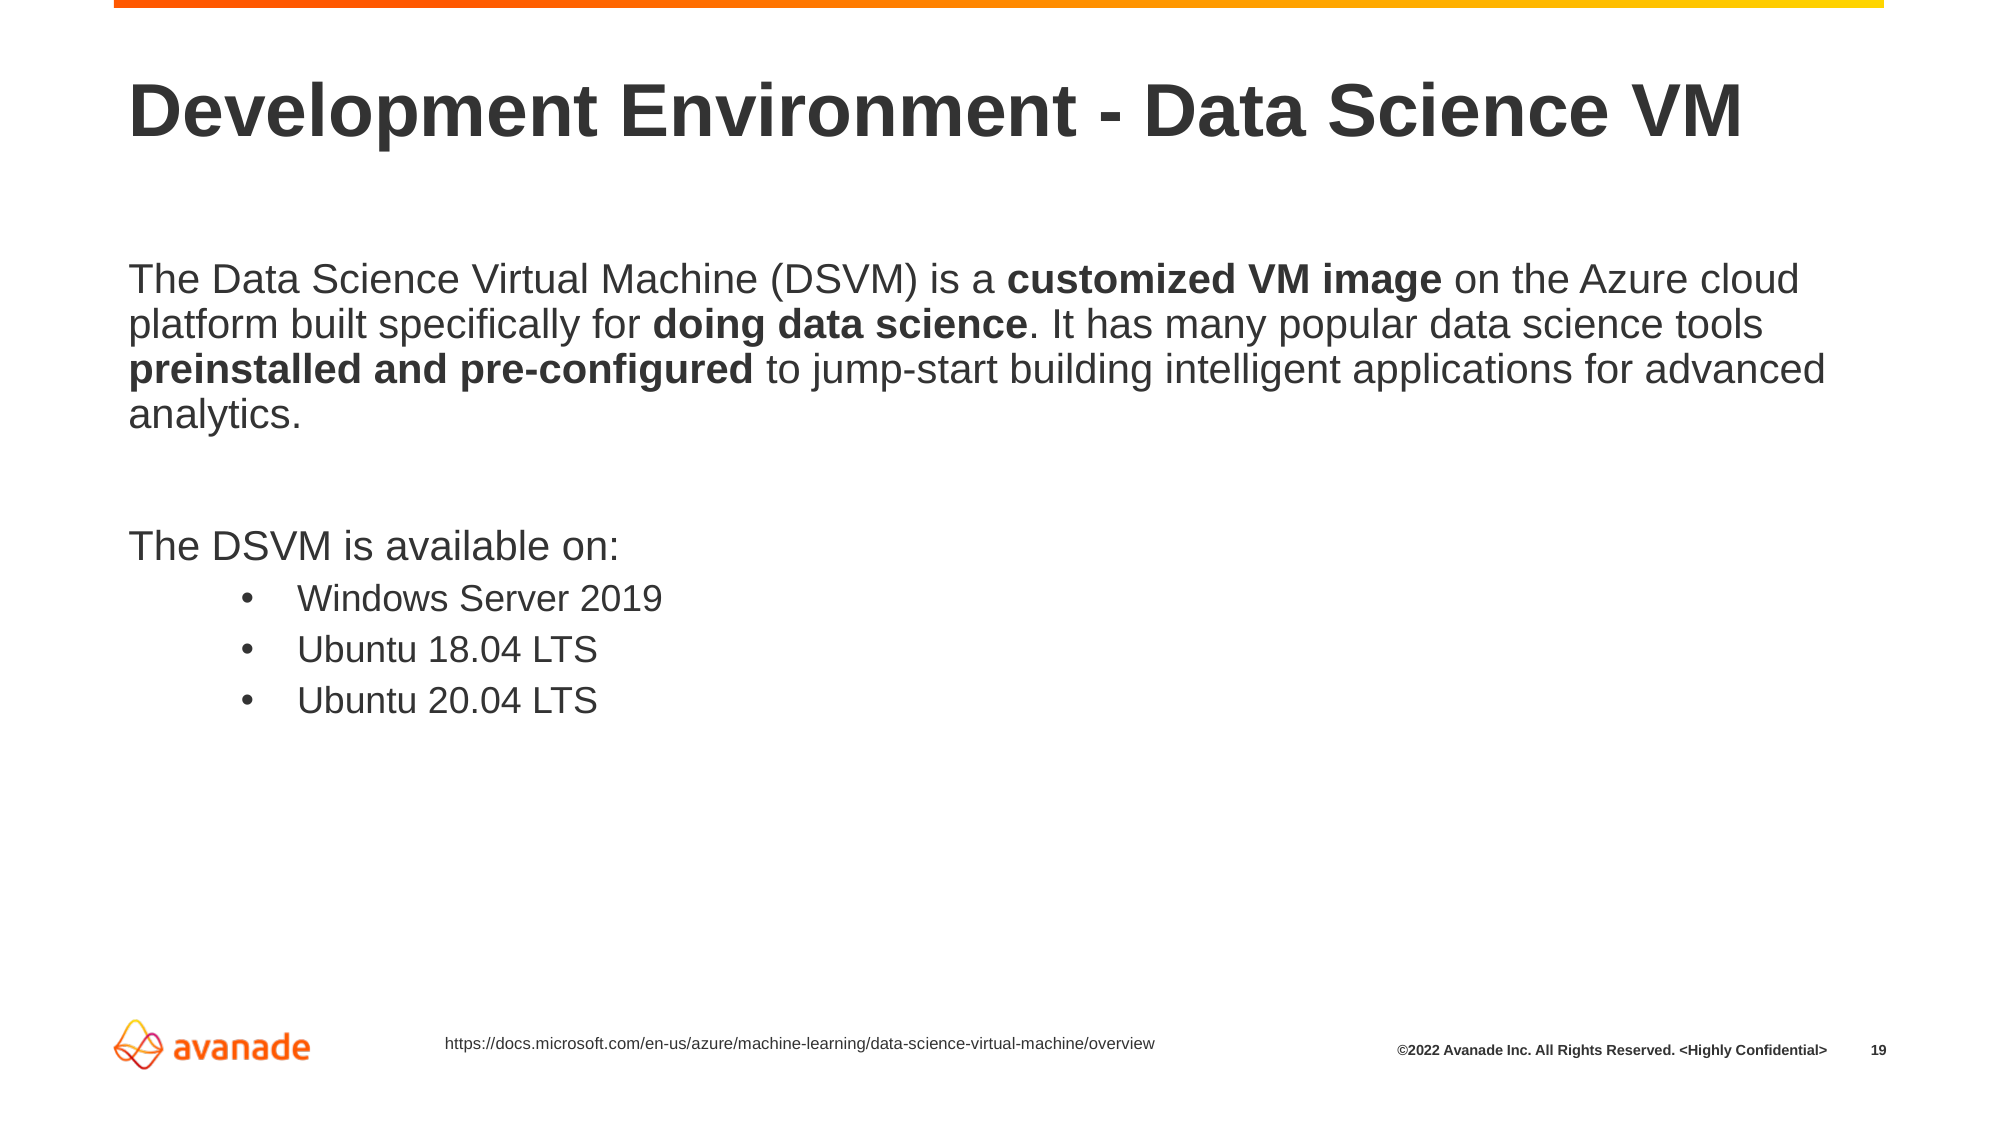

# Development Environment - Data Science VM
The Data Science Virtual Machine (DSVM) is a customized VM image on the Azure cloud platform built specifically for doing data science. It has many popular data science tools preinstalled and pre-configured to jump-start building intelligent applications for advanced analytics.

The DSVM is available on:
Windows Server 2019
Ubuntu 18.04 LTS
Ubuntu 20.04 LTS
https://docs.microsoft.com/en-us/azure/machine-learning/data-science-virtual-machine/overview